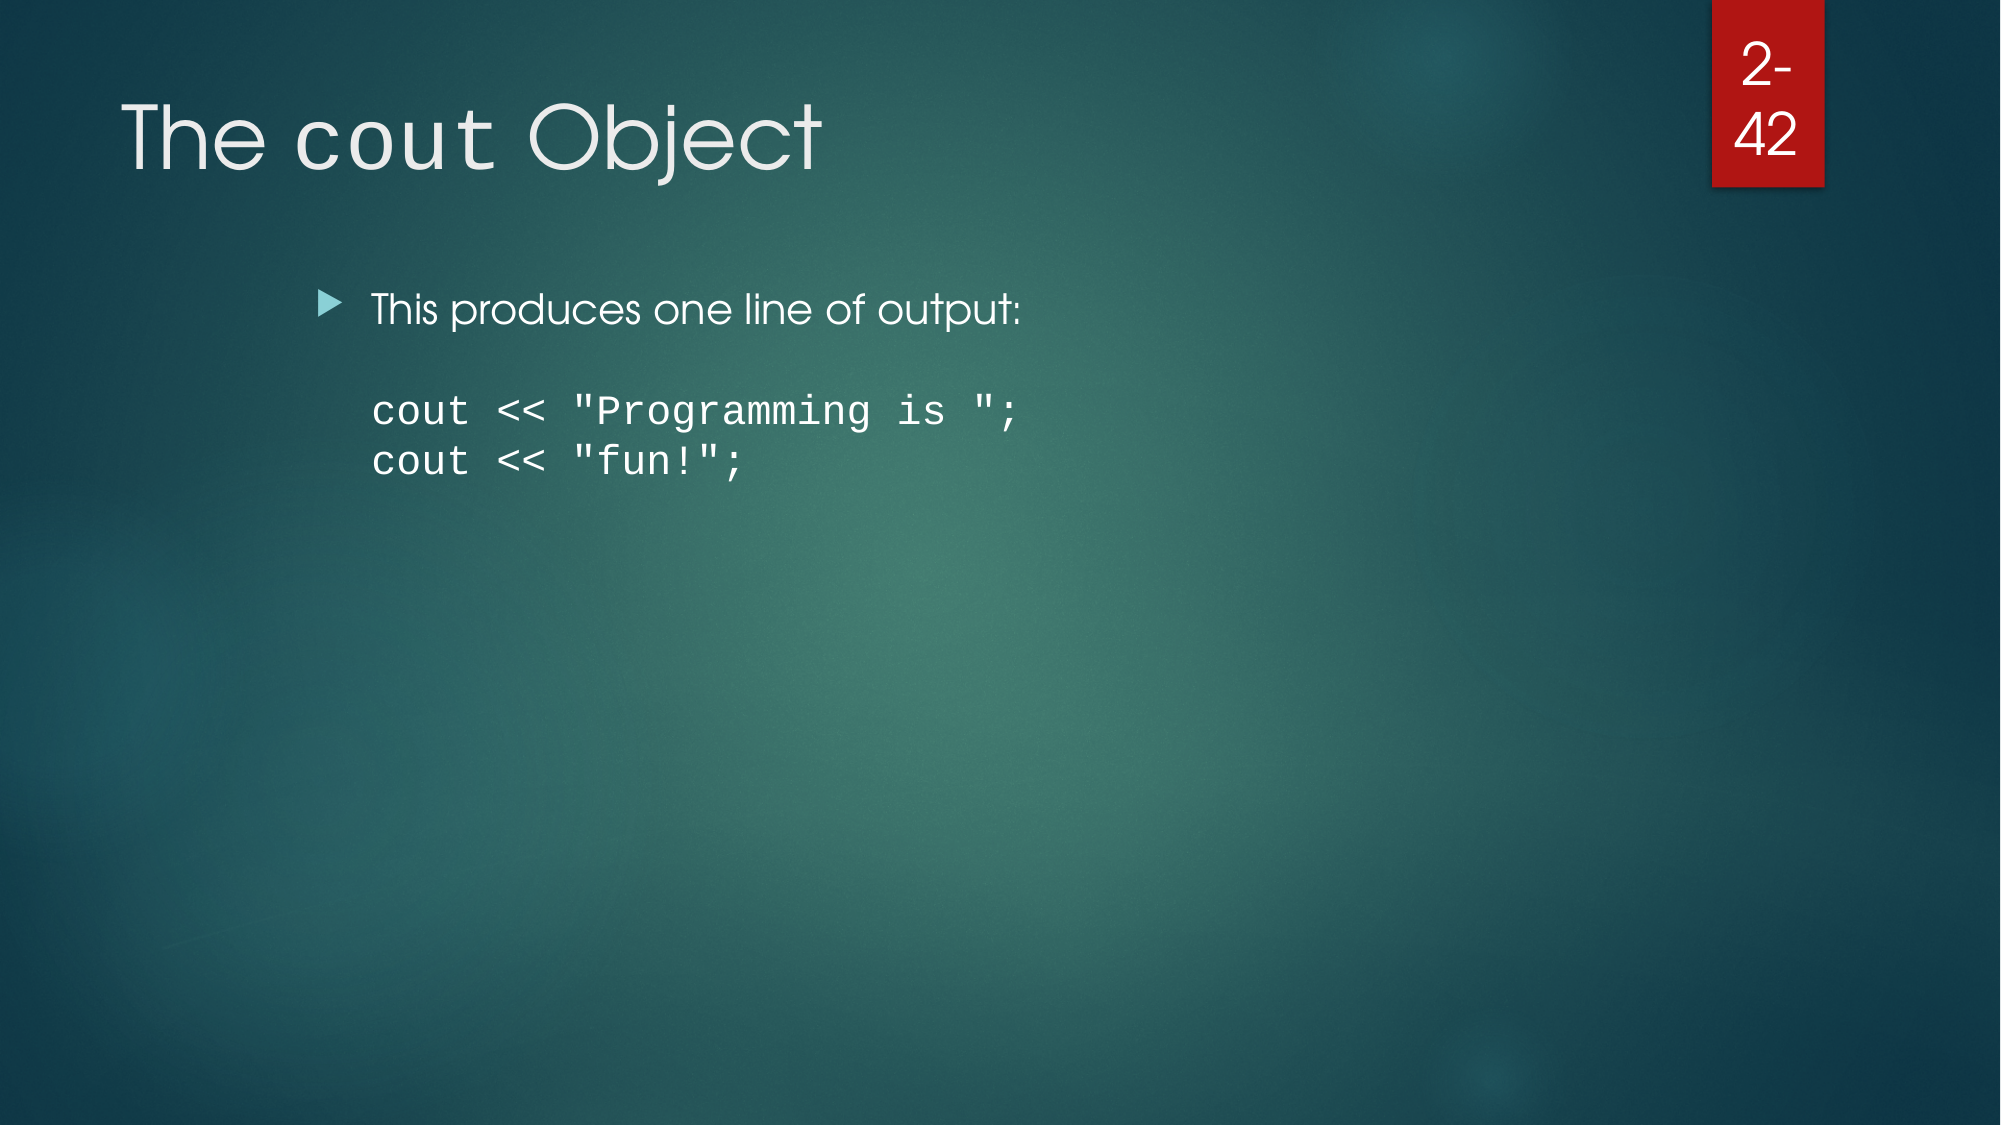

2-42
# The cout Object
This produces one line of output:
cout << "Programming is ";
cout << "fun!";